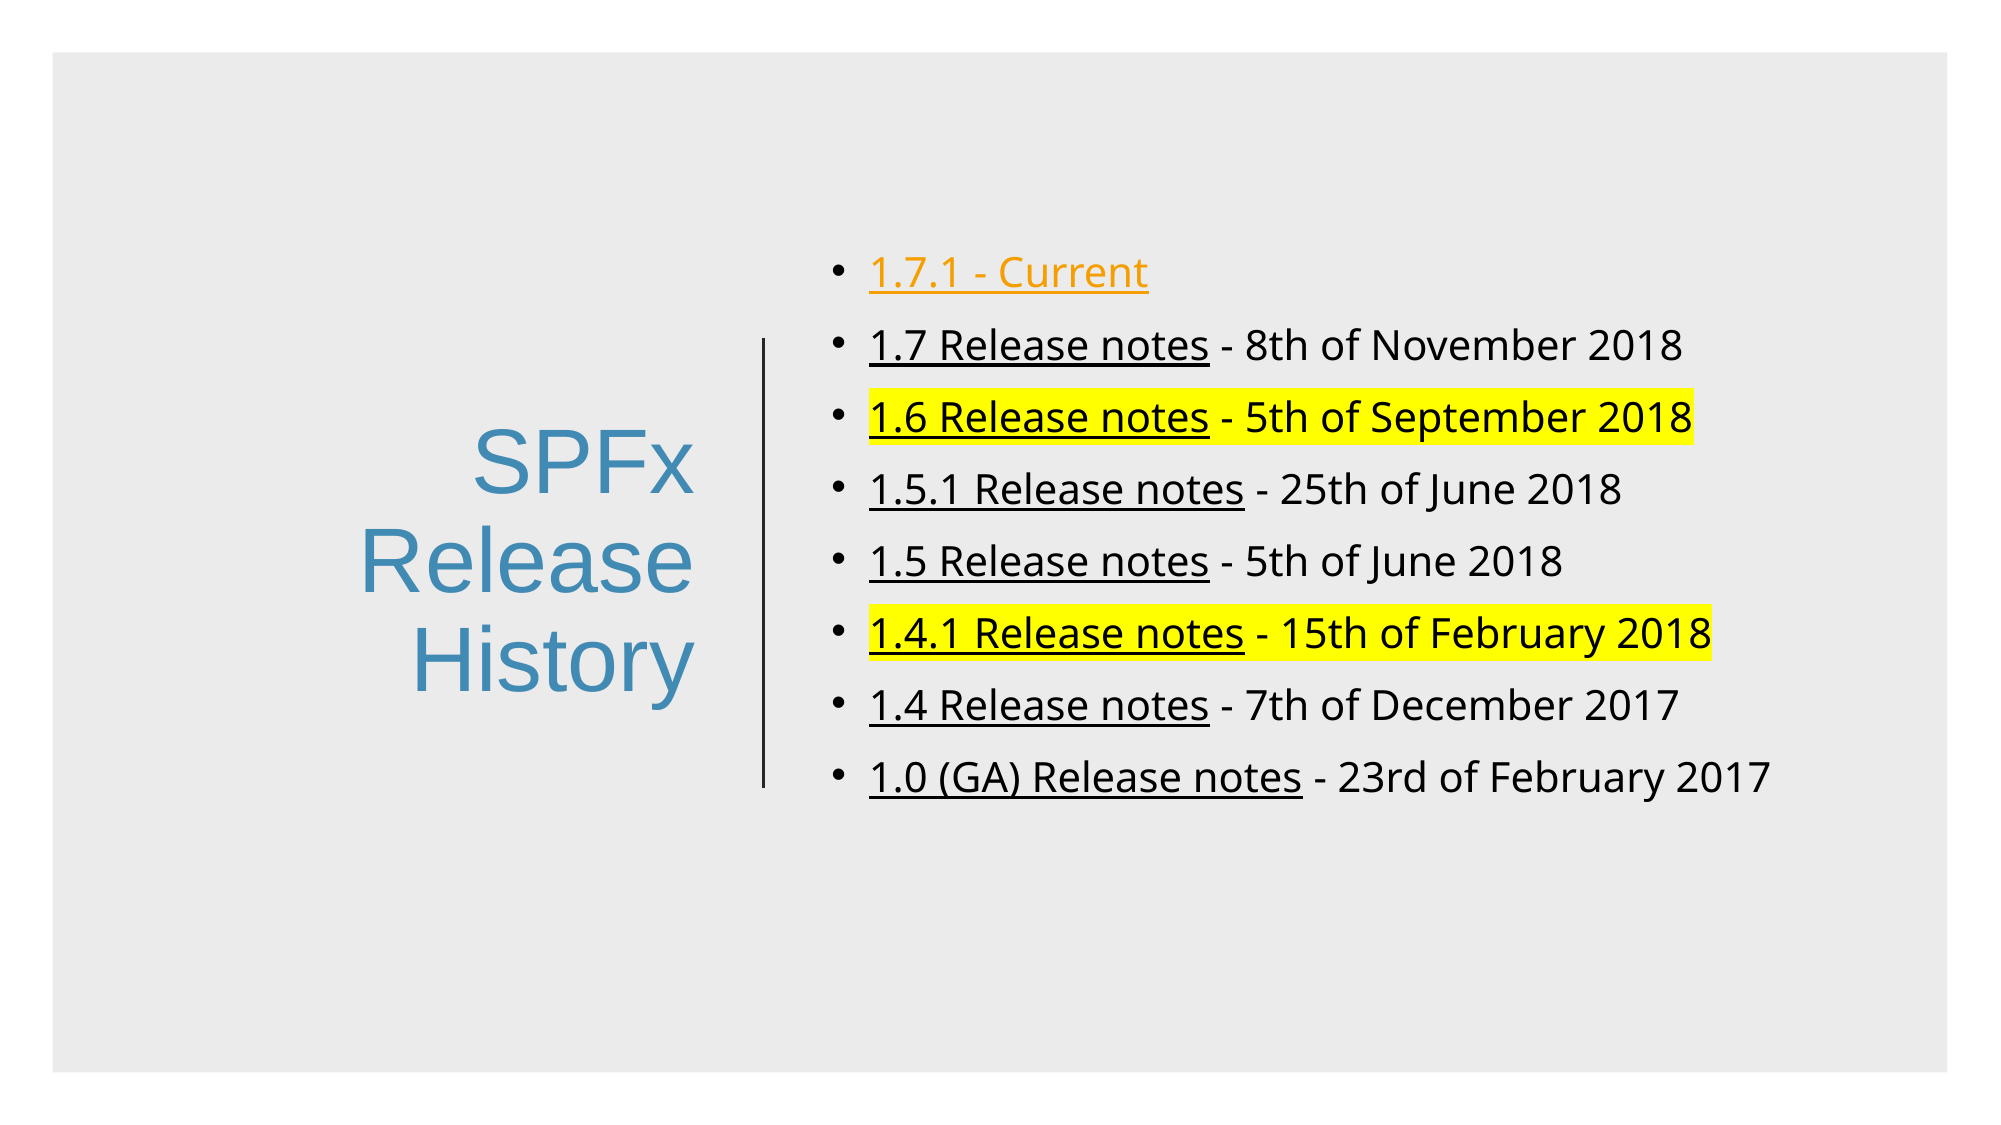

# SPFx Release History
1.7.1 - Current
1.7 Release notes - 8th of November 2018
1.6 Release notes - 5th of September 2018
1.5.1 Release notes - 25th of June 2018
1.5 Release notes - 5th of June 2018
1.4.1 Release notes - 15th of February 2018
1.4 Release notes - 7th of December 2017
1.0 (GA) Release notes - 23rd of February 2017